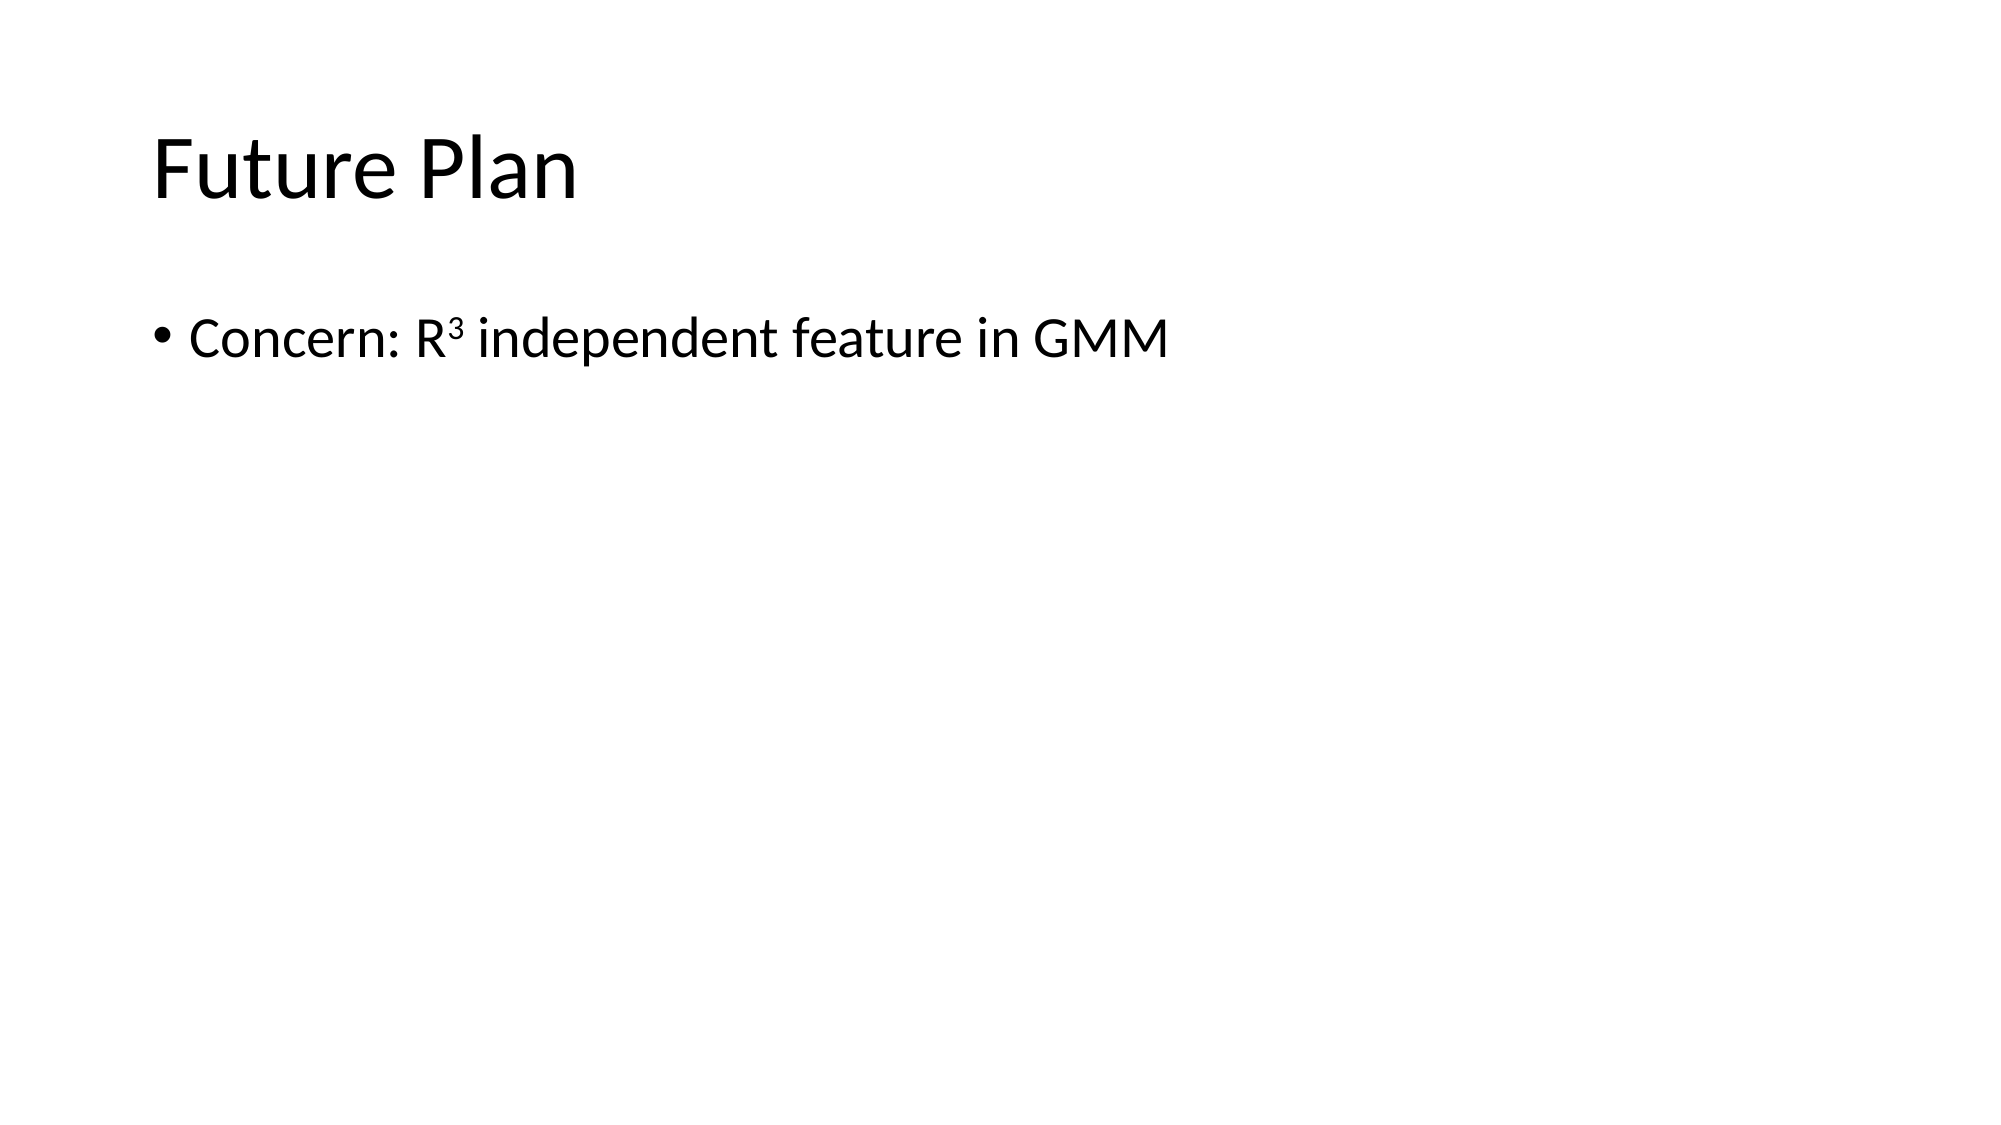

# Future Plan
Concern: R3 independent feature in GMM